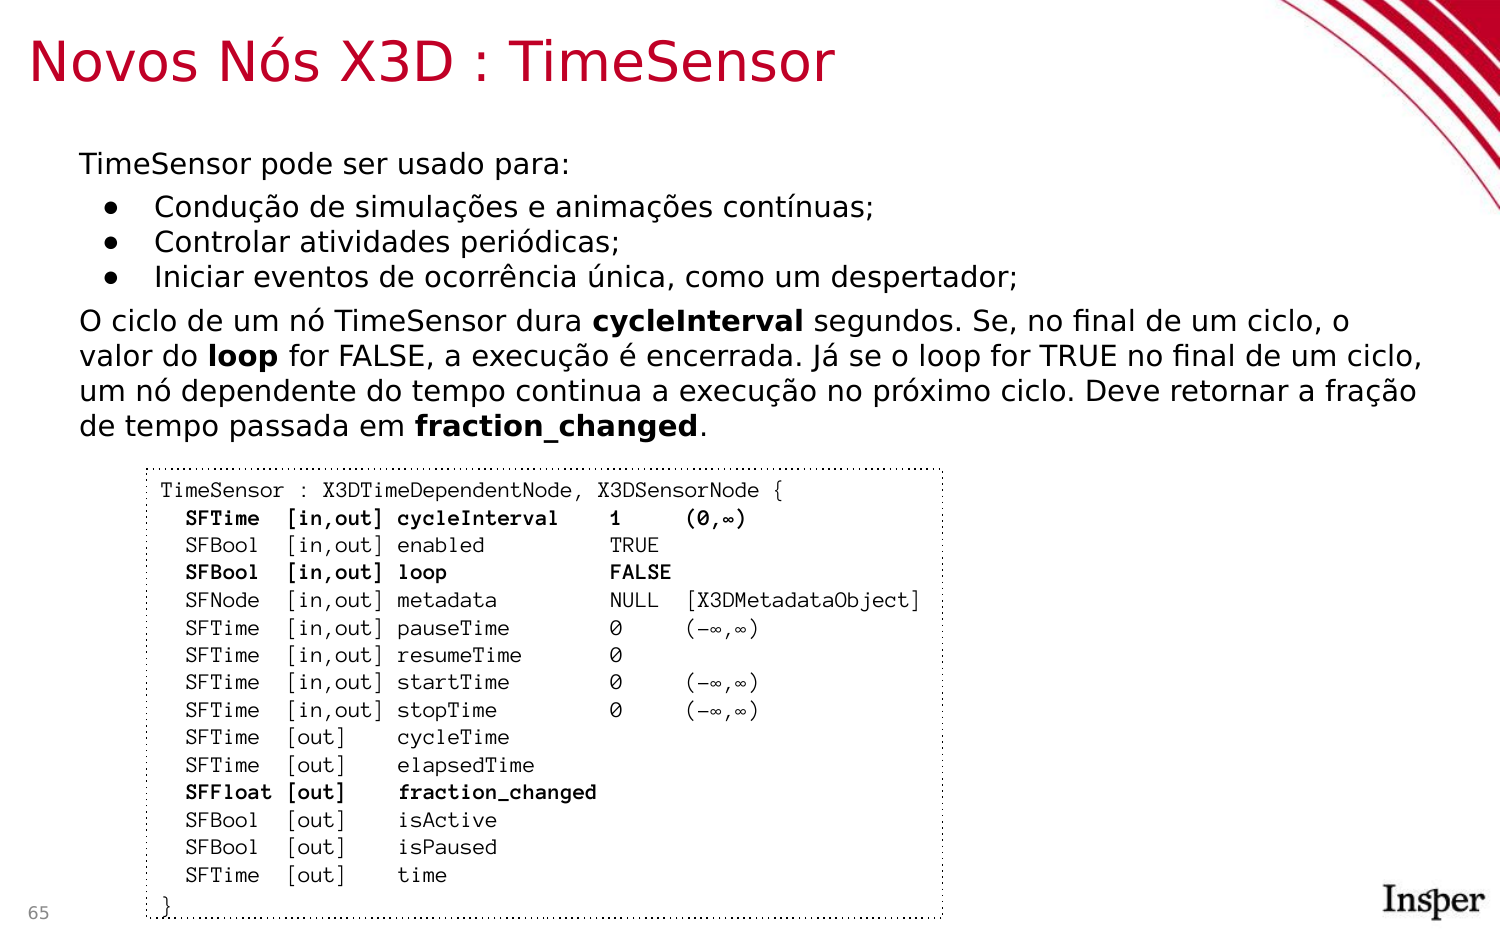

# Novos Nós X3D : TimeSensor
TimeSensor pode ser usado para:
Condução de simulações e animações contínuas;
Controlar atividades periódicas;
Iniciar eventos de ocorrência única, como um despertador;
O ciclo de um nó TimeSensor dura cycleInterval segundos. Se, no final de um ciclo, o valor do loop for FALSE, a execução é encerrada. Já se o loop for TRUE no final de um ciclo, um nó dependente do tempo continua a execução no próximo ciclo. Deve retornar a fração de tempo passada em fraction_changed.
TimeSensor : X3DTimeDependentNode, X3DSensorNode {
  SFTime  [in,out] cycleInterval    1     (0,∞)
  SFBool  [in,out] enabled          TRUE
  SFBool  [in,out] loop             FALSE
  SFNode  [in,out] metadata         NULL  [X3DMetadataObject]
  SFTime  [in,out] pauseTime        0     (-∞,∞)
  SFTime  [in,out] resumeTime       0
  SFTime  [in,out] startTime        0     (-∞,∞)
  SFTime  [in,out] stopTime         0     (-∞,∞)
  SFTime  [out]    cycleTime
  SFTime  [out]    elapsedTime
  SFFloat [out]    fraction_changed
  SFBool  [out]    isActive
  SFBool  [out]    isPaused
  SFTime  [out]    time
}
65